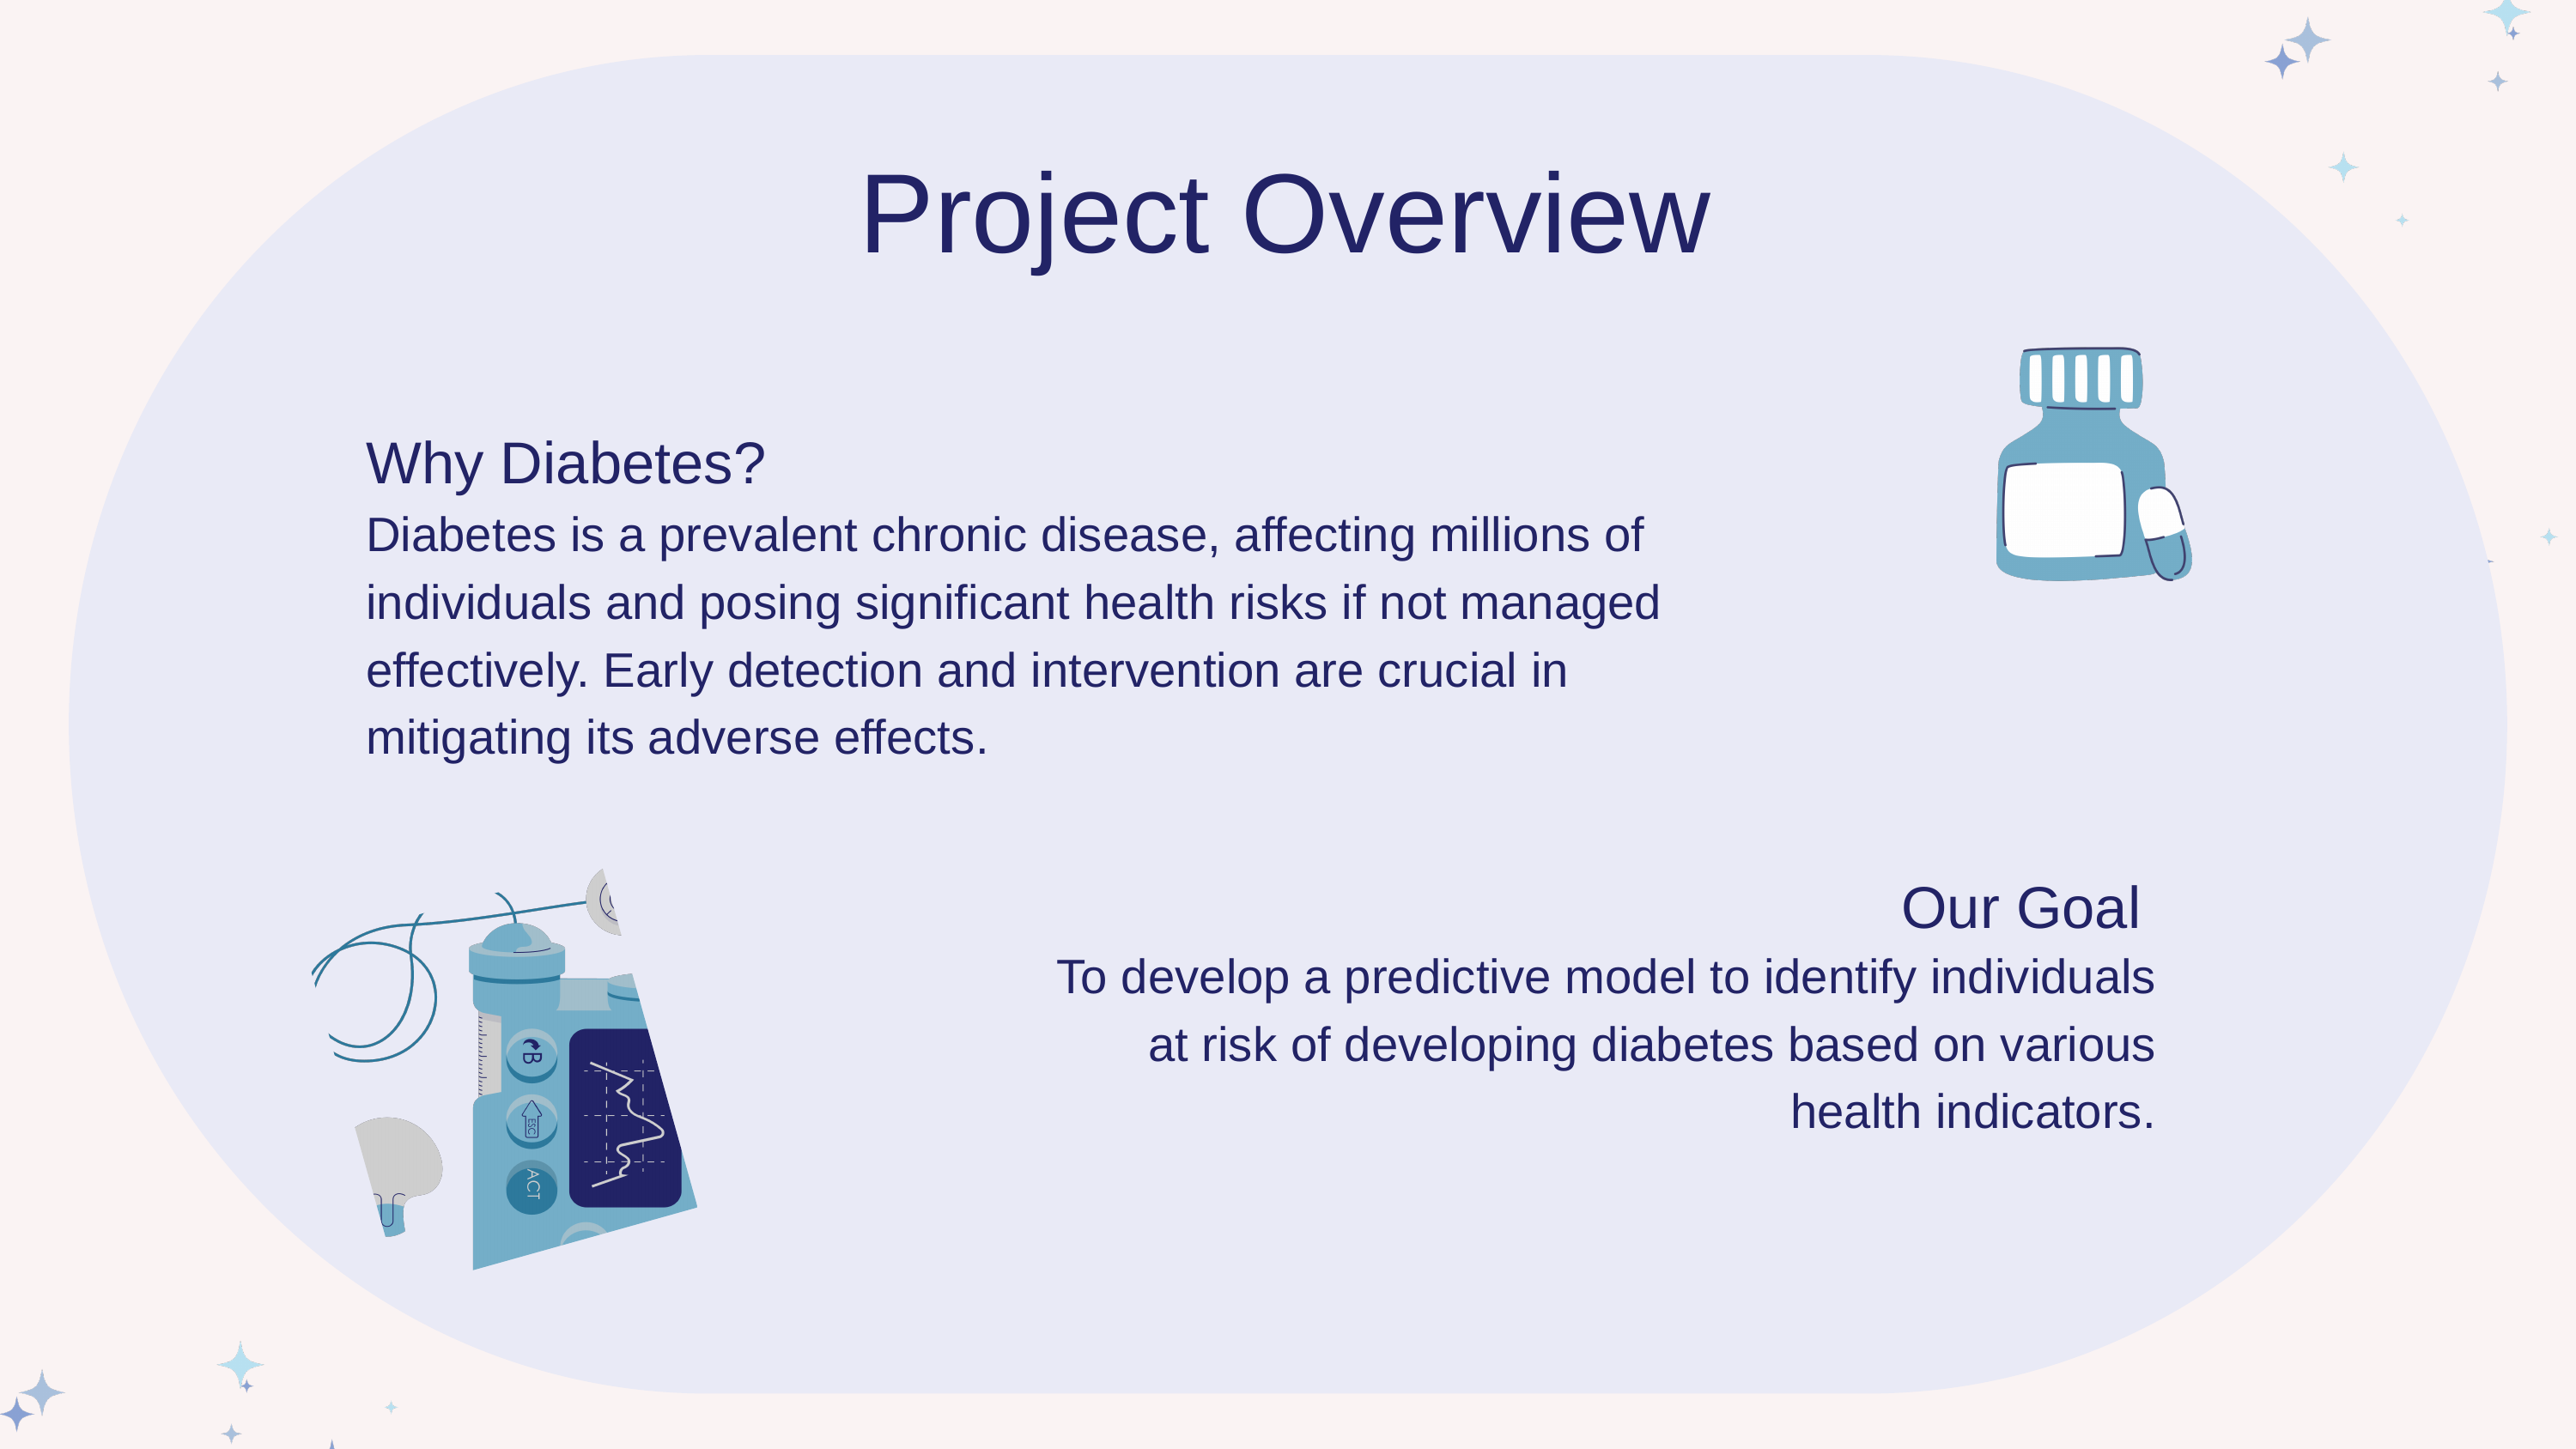

Project Overview

Why Diabetes?
Diabetes is a prevalent chronic disease, affecting millions of individuals and posing significant health risks if not managed effectively. Early detection and intervention are crucial in mitigating its adverse effects.
Our Goal

To develop a predictive model to identify individuals at risk of developing diabetes based on various health indicators.